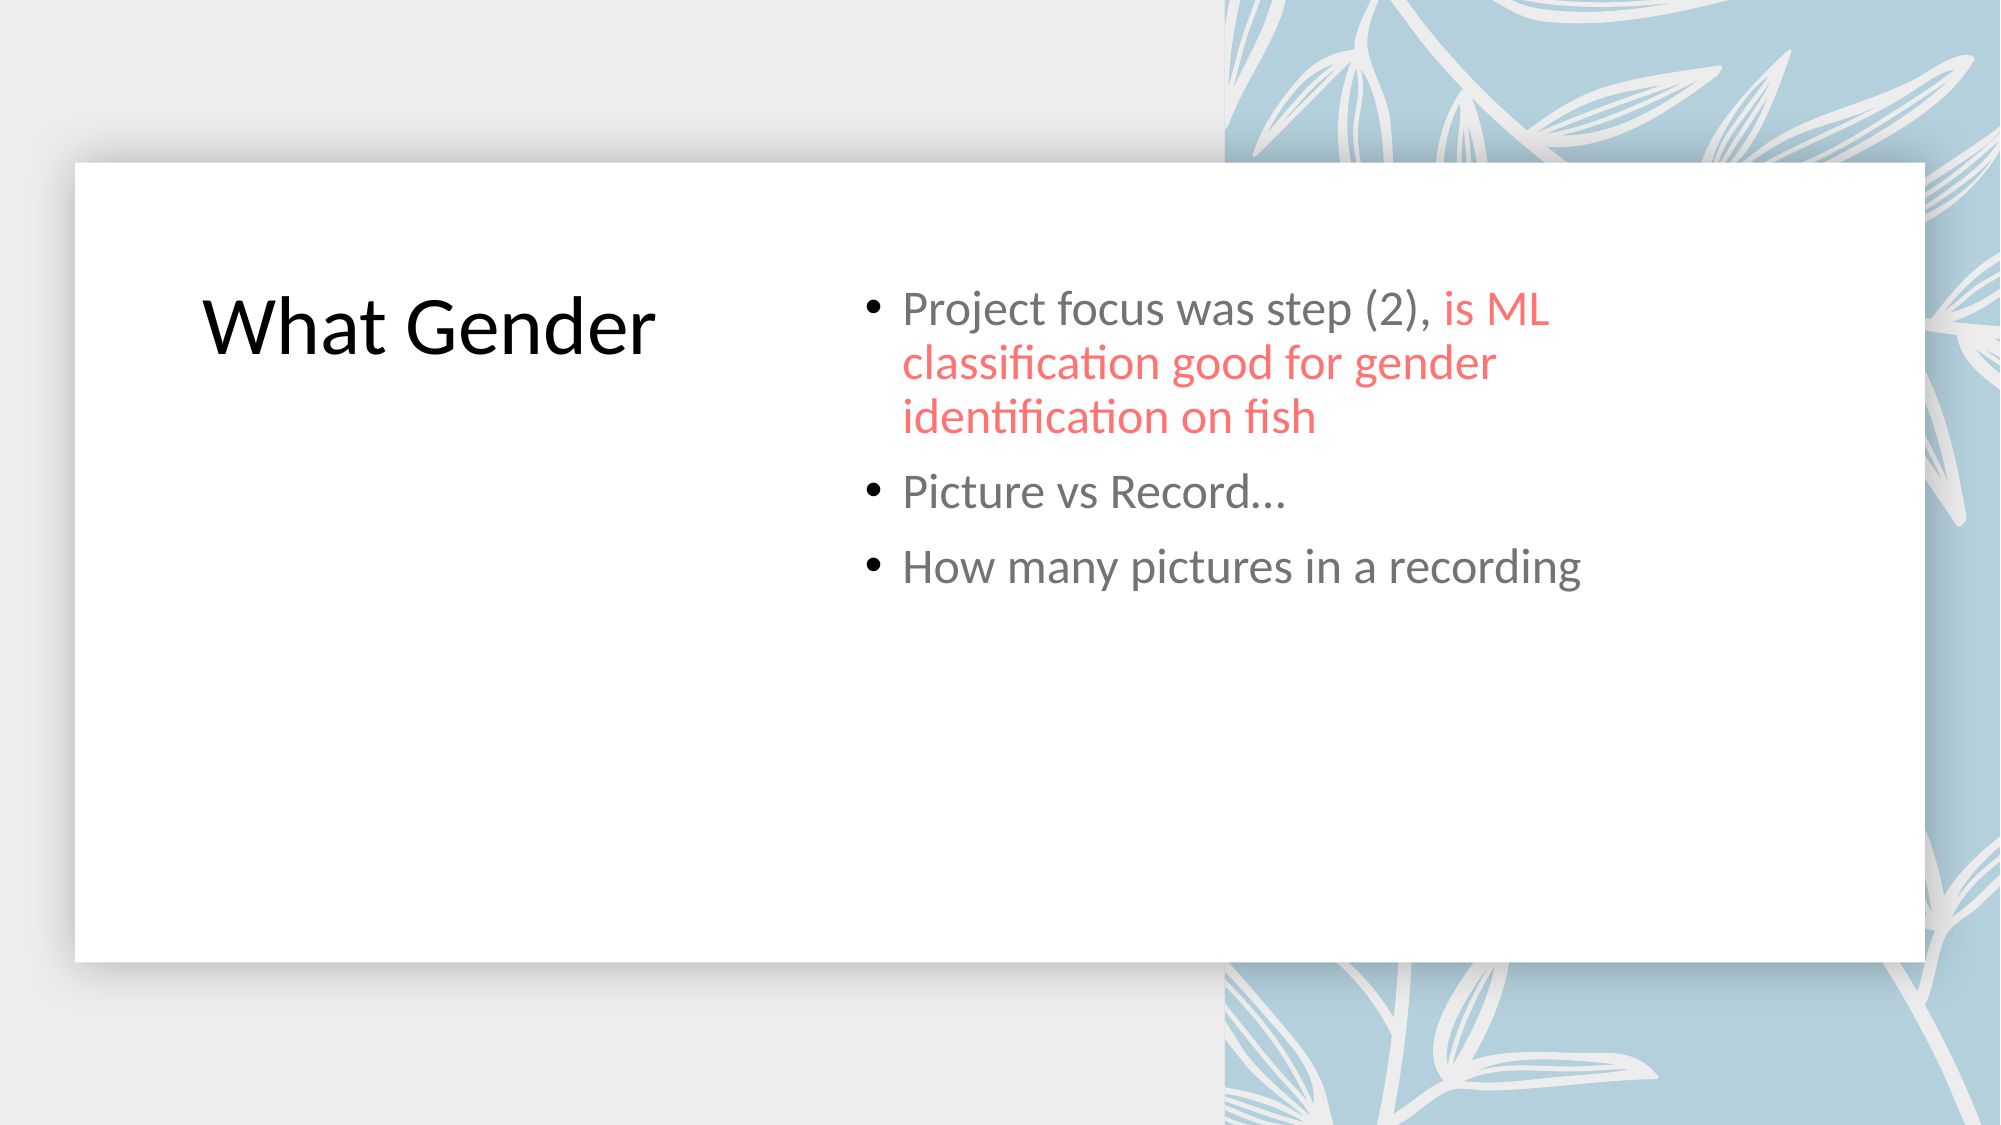

# What Gender
Project focus was step (2), is ML classification good for gender identification on fish
Picture vs Record…
How many pictures in a recording